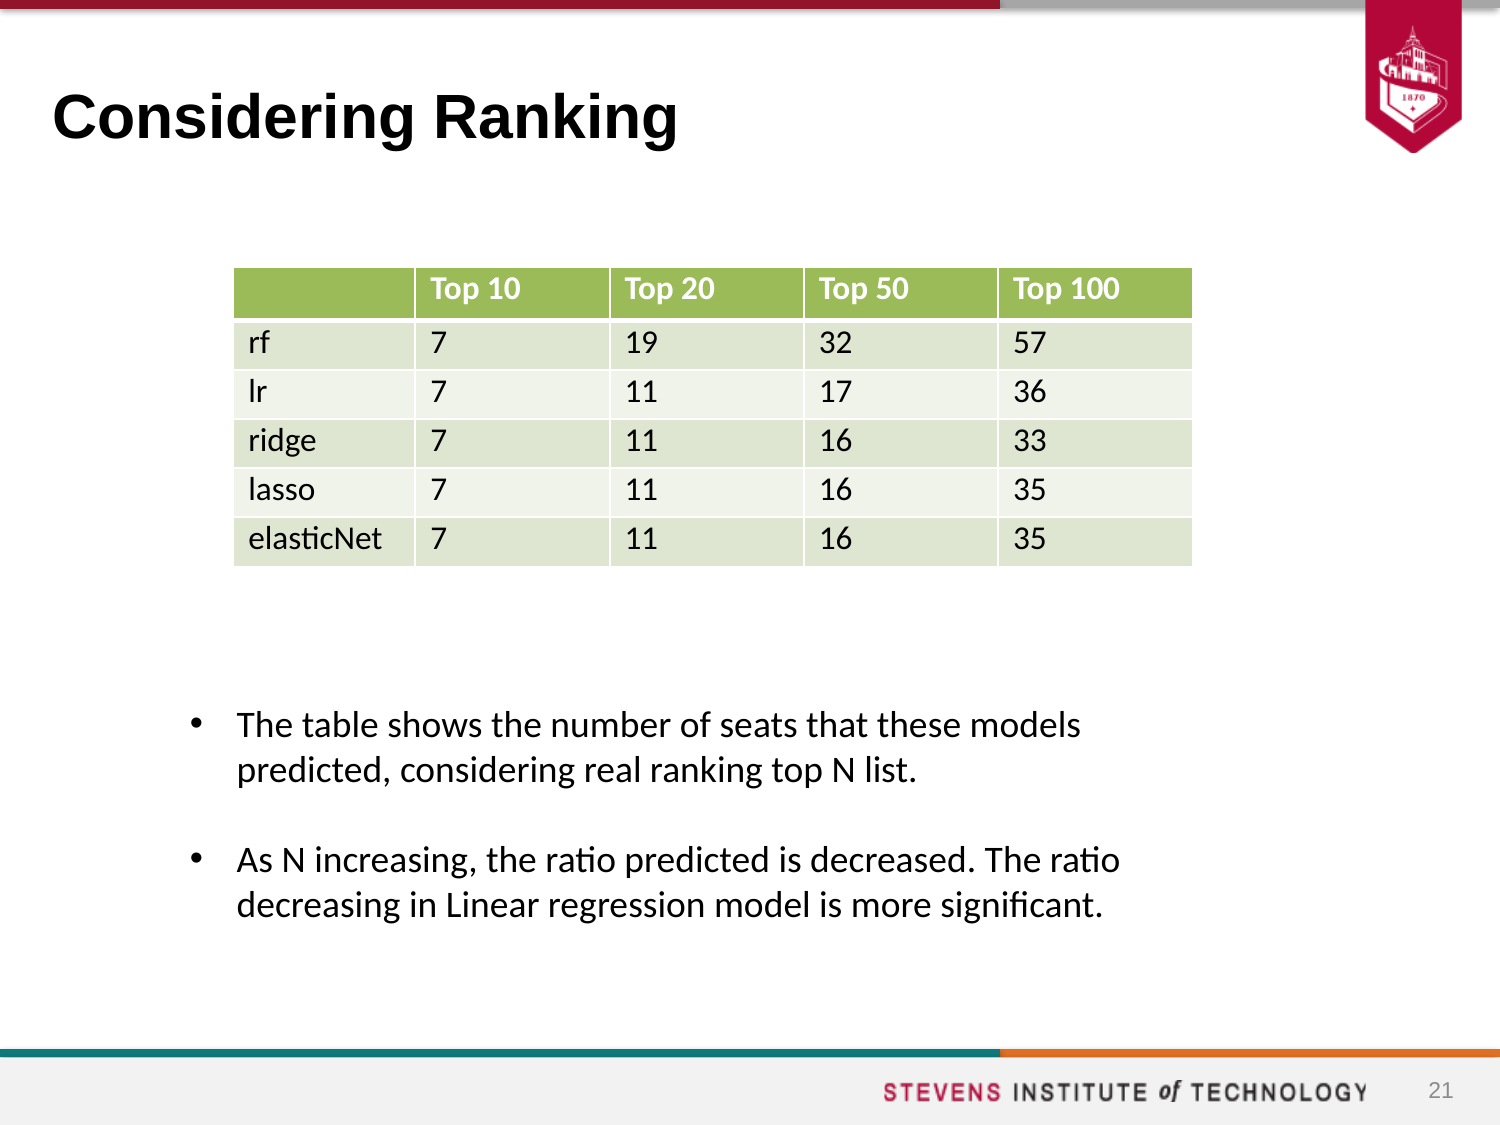

# Considering Ranking
|  | Top 10 | Top 20 | Top 50 | Top 100 |
| --- | --- | --- | --- | --- |
| rf | 7 | 19 | 32 | 57 |
| lr | 7 | 11 | 17 | 36 |
| ridge | 7 | 11 | 16 | 33 |
| lasso | 7 | 11 | 16 | 35 |
| elasticNet | 7 | 11 | 16 | 35 |
The table shows the number of seats that these models predicted, considering real ranking top N list.

As N increasing, the ratio predicted is decreased. The ratio decreasing in Linear regression model is more significant.
21